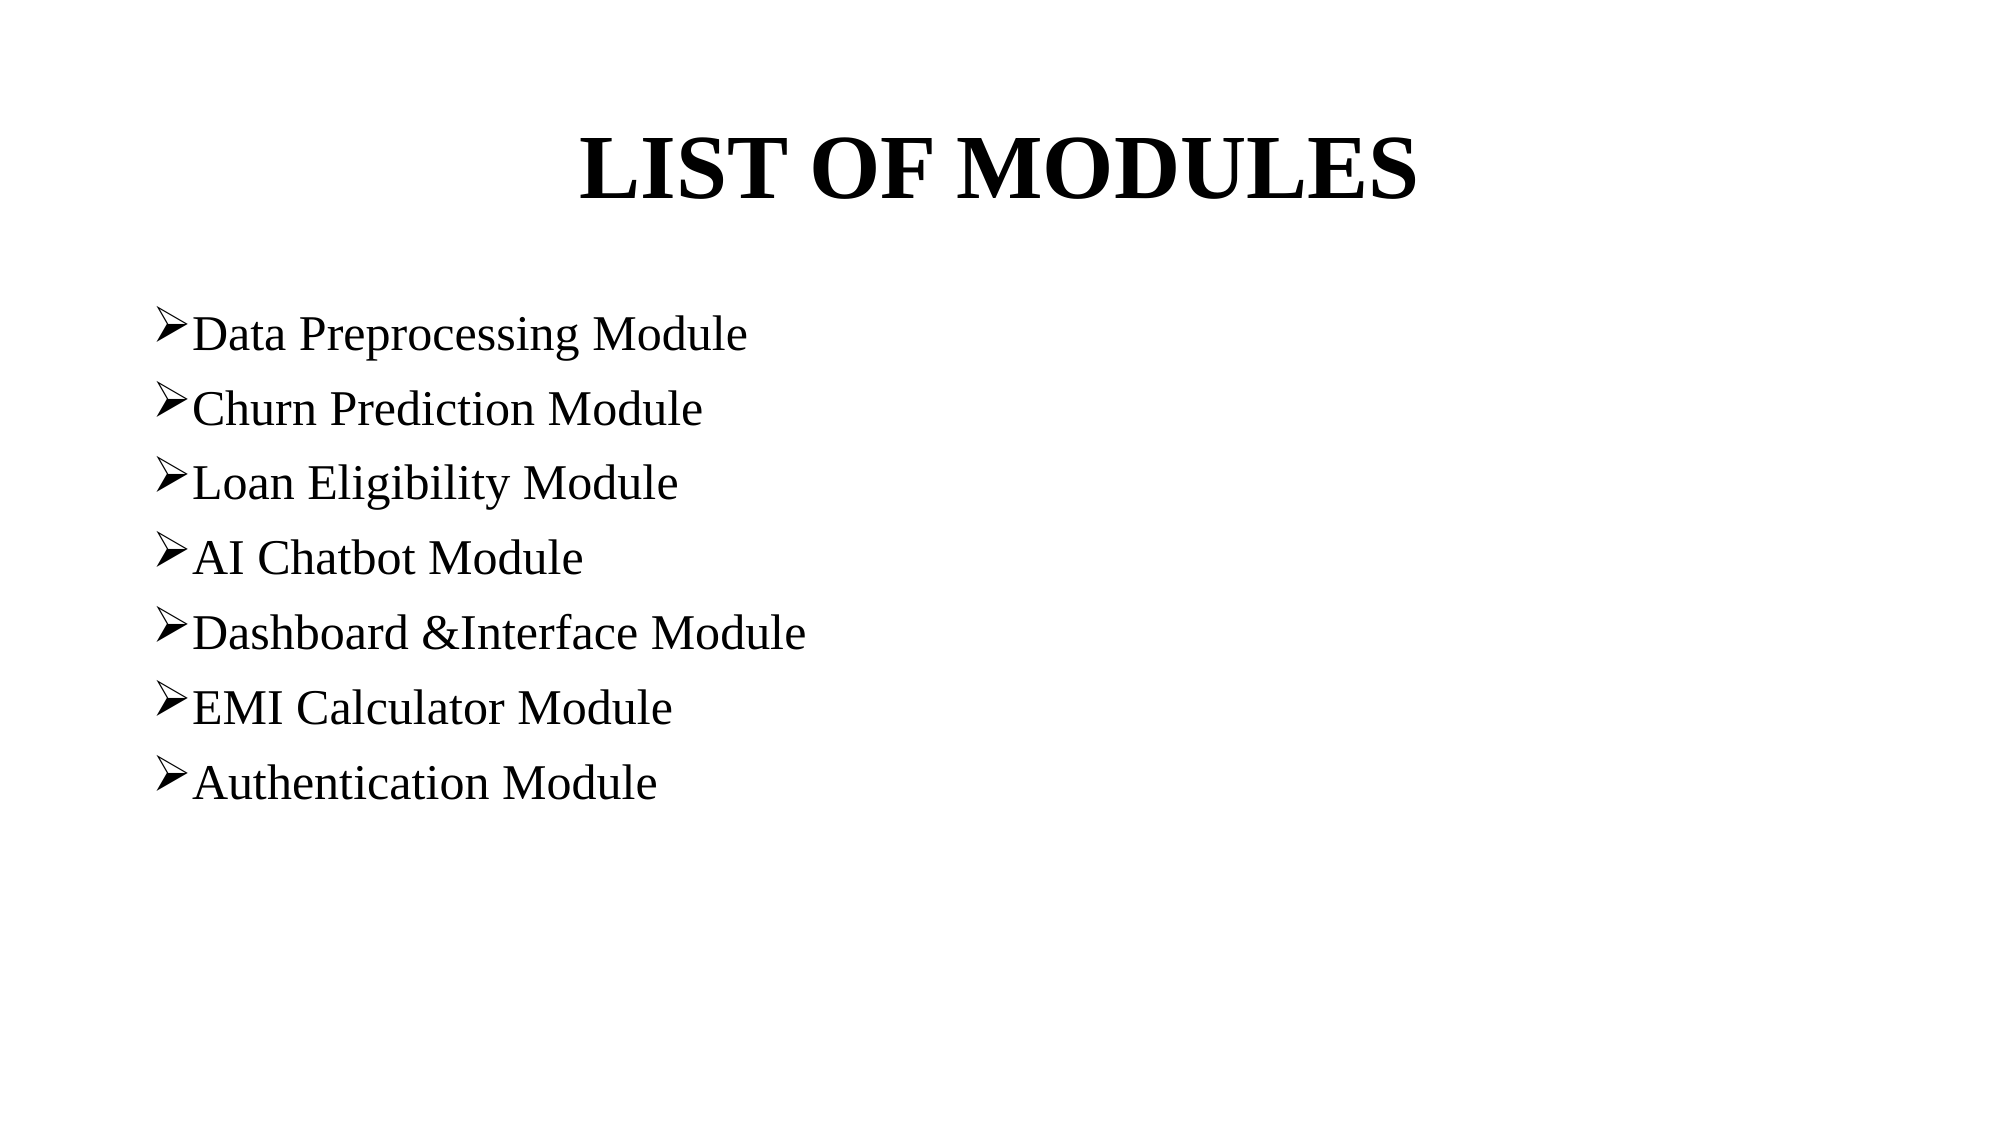

# LIST OF MODULES
Data Preprocessing Module
Churn Prediction Module
Loan Eligibility Module
AI Chatbot Module
Dashboard &Interface Module
EMI Calculator Module
Authentication Module